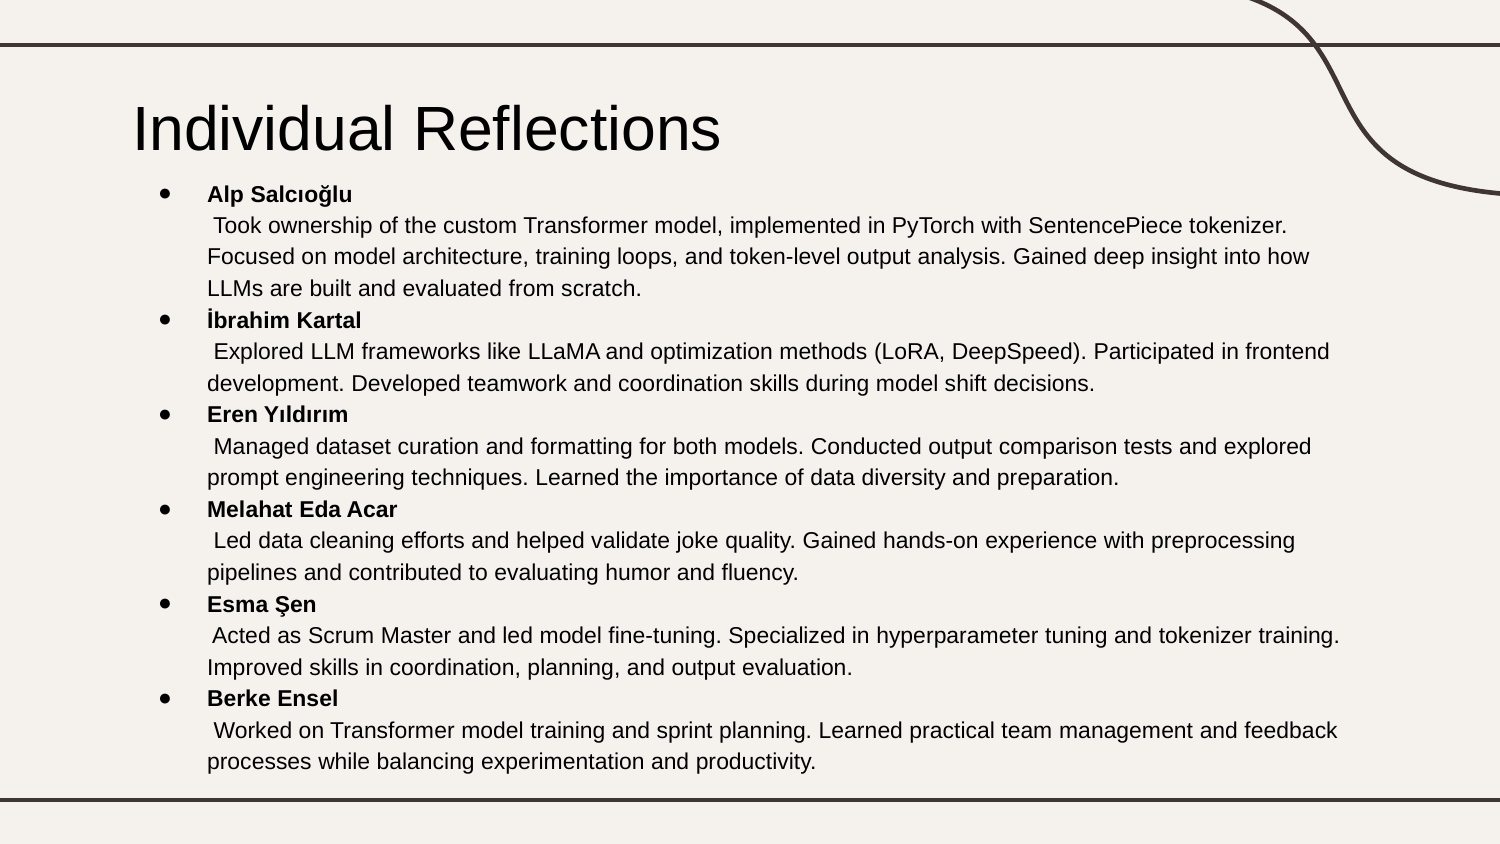

# Individual Reflections
Alp Salcıoğlu
 Took ownership of the custom Transformer model, implemented in PyTorch with SentencePiece tokenizer. Focused on model architecture, training loops, and token-level output analysis. Gained deep insight into how LLMs are built and evaluated from scratch.
İbrahim Kartal
 Explored LLM frameworks like LLaMA and optimization methods (LoRA, DeepSpeed). Participated in frontend development. Developed teamwork and coordination skills during model shift decisions.
Eren Yıldırım
 Managed dataset curation and formatting for both models. Conducted output comparison tests and explored prompt engineering techniques. Learned the importance of data diversity and preparation.
Melahat Eda Acar
 Led data cleaning efforts and helped validate joke quality. Gained hands-on experience with preprocessing pipelines and contributed to evaluating humor and fluency.
Esma Şen
 Acted as Scrum Master and led model fine-tuning. Specialized in hyperparameter tuning and tokenizer training. Improved skills in coordination, planning, and output evaluation.
Berke Ensel
 Worked on Transformer model training and sprint planning. Learned practical team management and feedback processes while balancing experimentation and productivity.